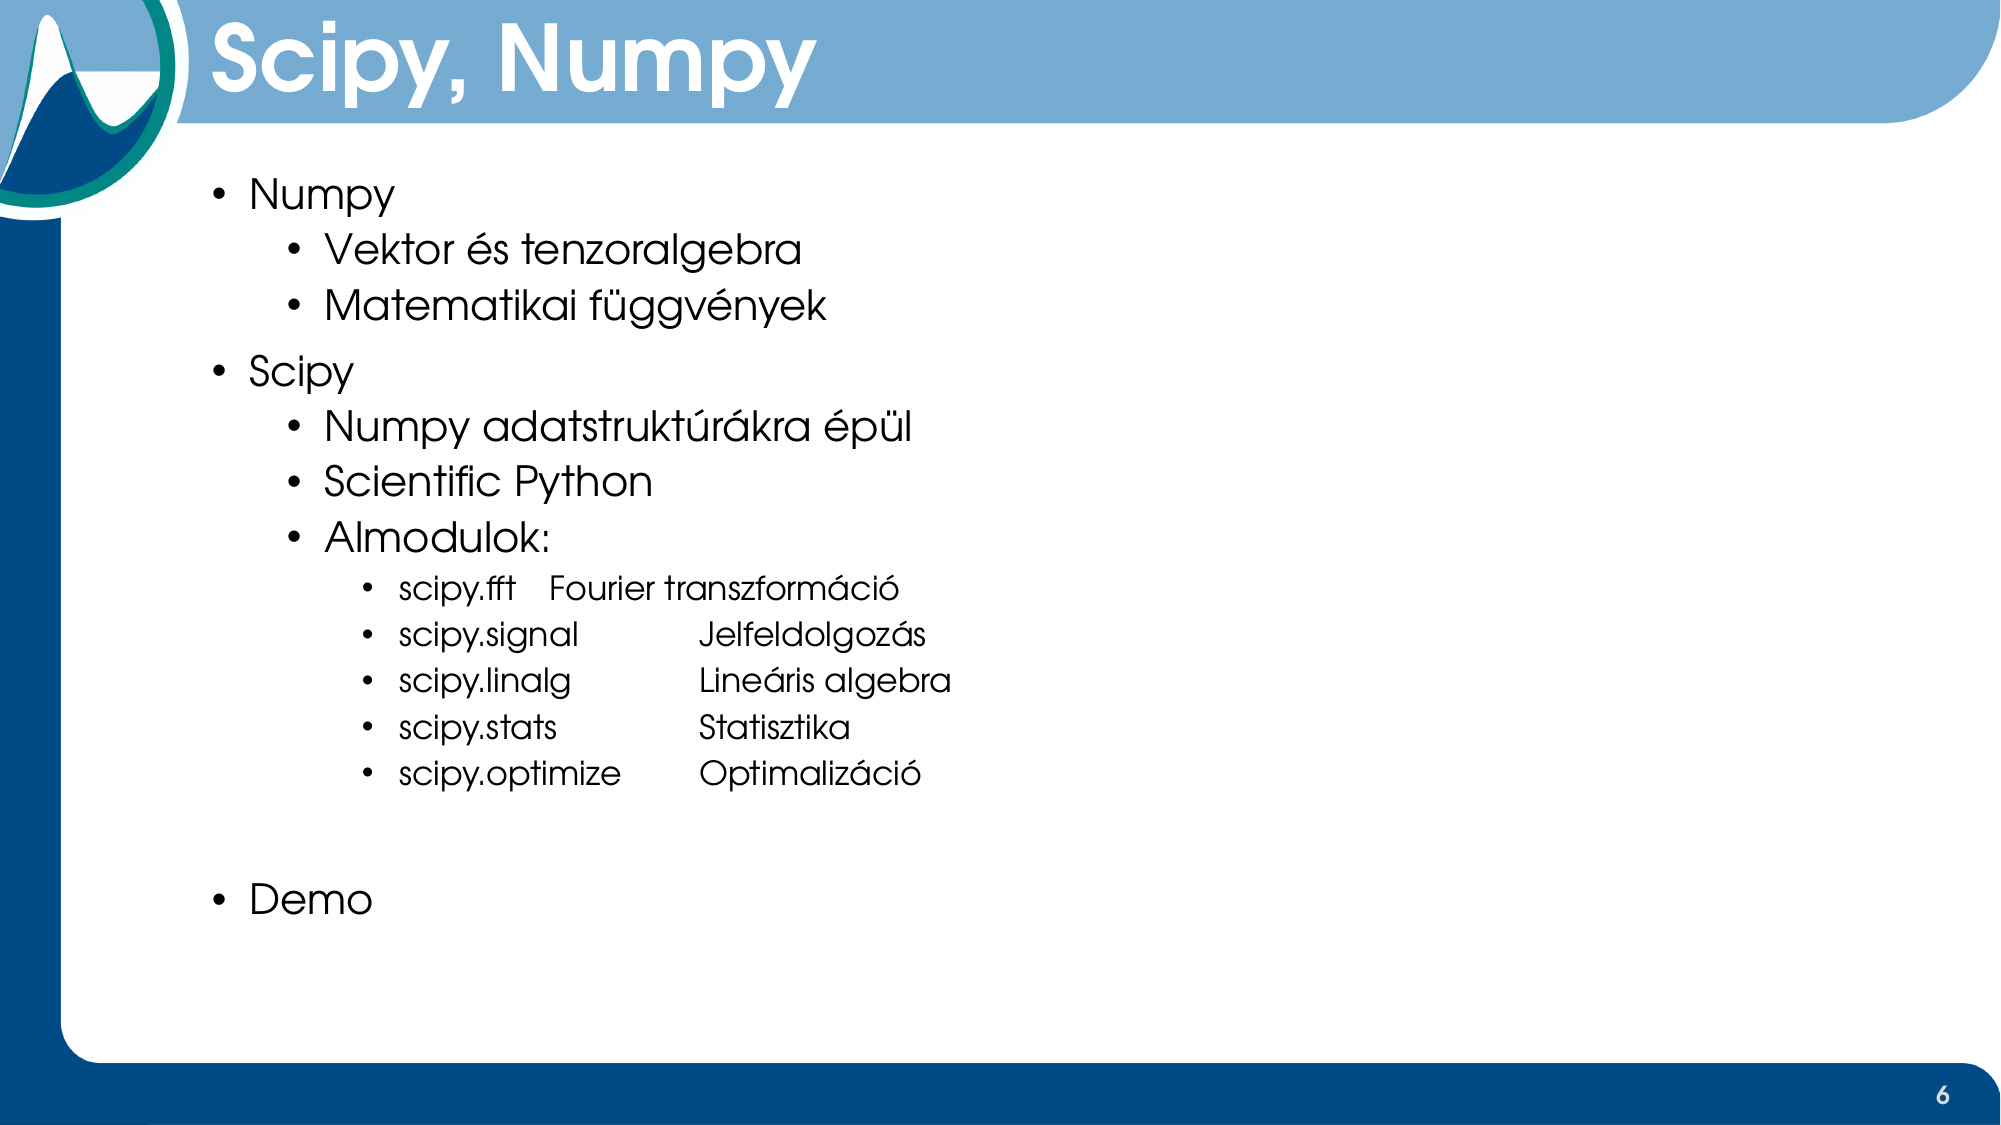

# Scipy, Numpy
Numpy
Vektor és tenzoralgebra
Matematikai függvények
Scipy
Numpy adatstruktúrákra épül
Scientific Python
Almodulok:
scipy.fft	Fourier transzformáció
scipy.signal	Jelfeldolgozás
scipy.linalg	Lineáris algebra
scipy.stats	Statisztika
scipy.optimize	Optimalizáció

Demo
6